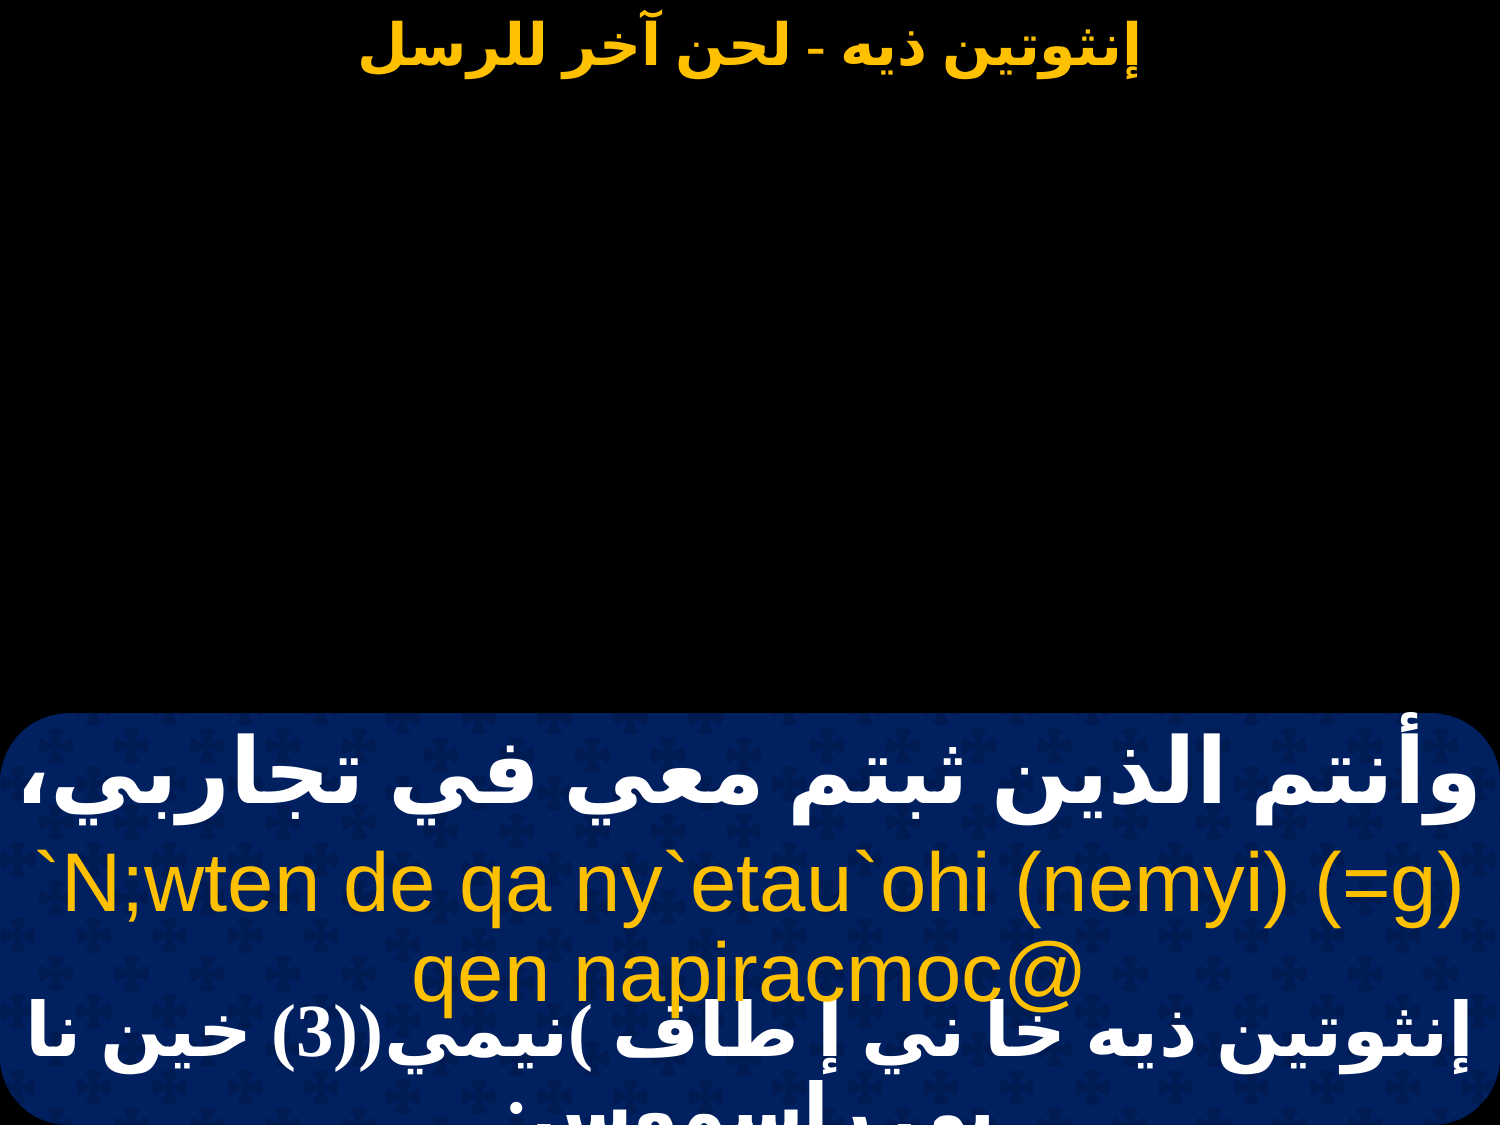

# وأنتم الذين ثبتم معي في تجاربي،
`N;wten de qa ny`etau`ohi (nemyi) (=g) qen napiracmoc@
إنثوتين ذيه خا ني إ طاڤ )نيمي((3) خين نا بي راسموس: